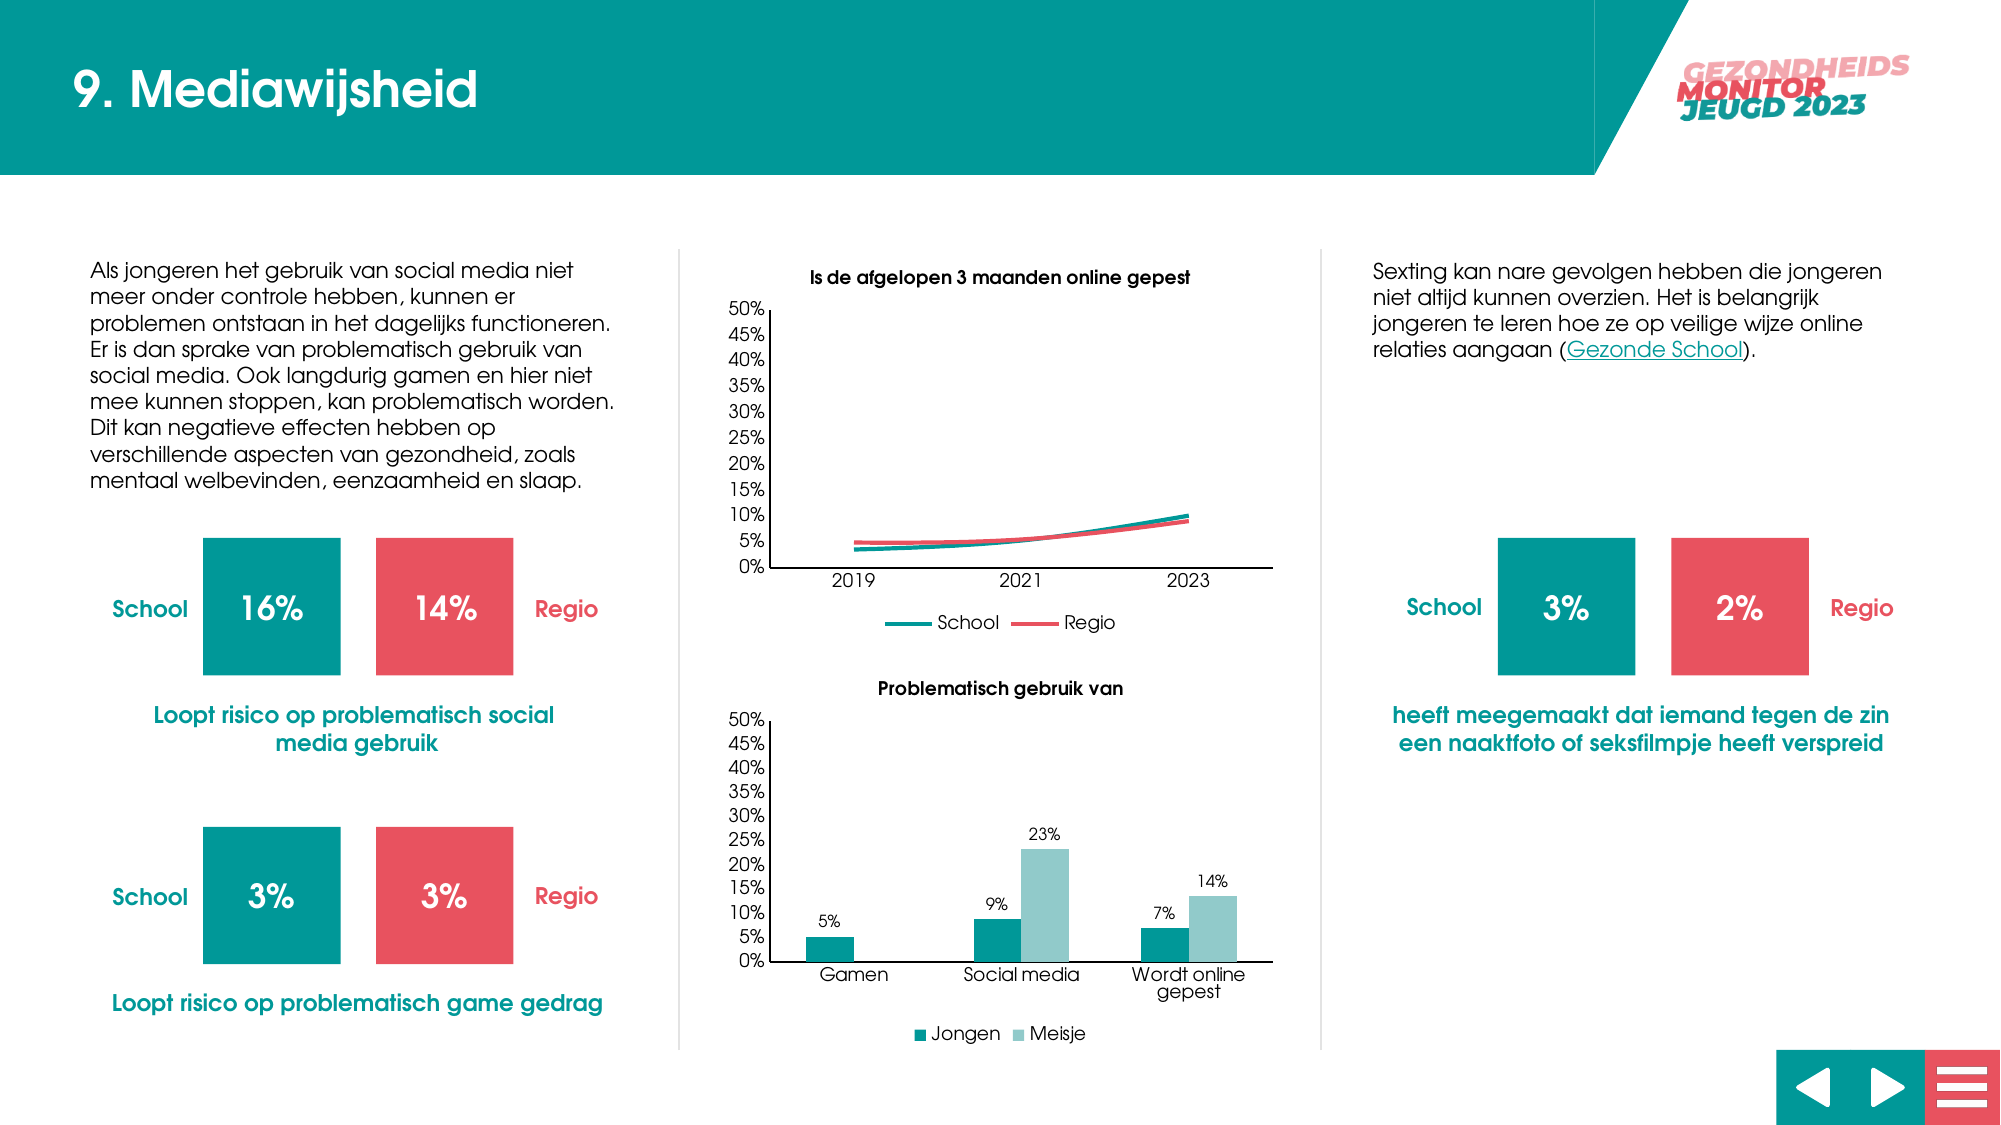

### Chart: Is de afgelopen 3 maanden online gepest

| Category | School | Regio |
|---|---|---|
| 2019 | 0.03565062 | 0.04918033 |
| 2021 | 0.05316456 | 0.05515501 |
| 2023 | 0.10132159 | 0.09073756 |
16%
14%
3%
2%

### Chart: Problematisch gebruik van

| Category | Jongen | Meisje |
|---|---|---|
| Gamen | 0.05164319 | None |
| Social media | 0.08837209 | 0.2336449 |
| Wordt online gepest | 0.069869 | 0.1357466 |
3%
3%